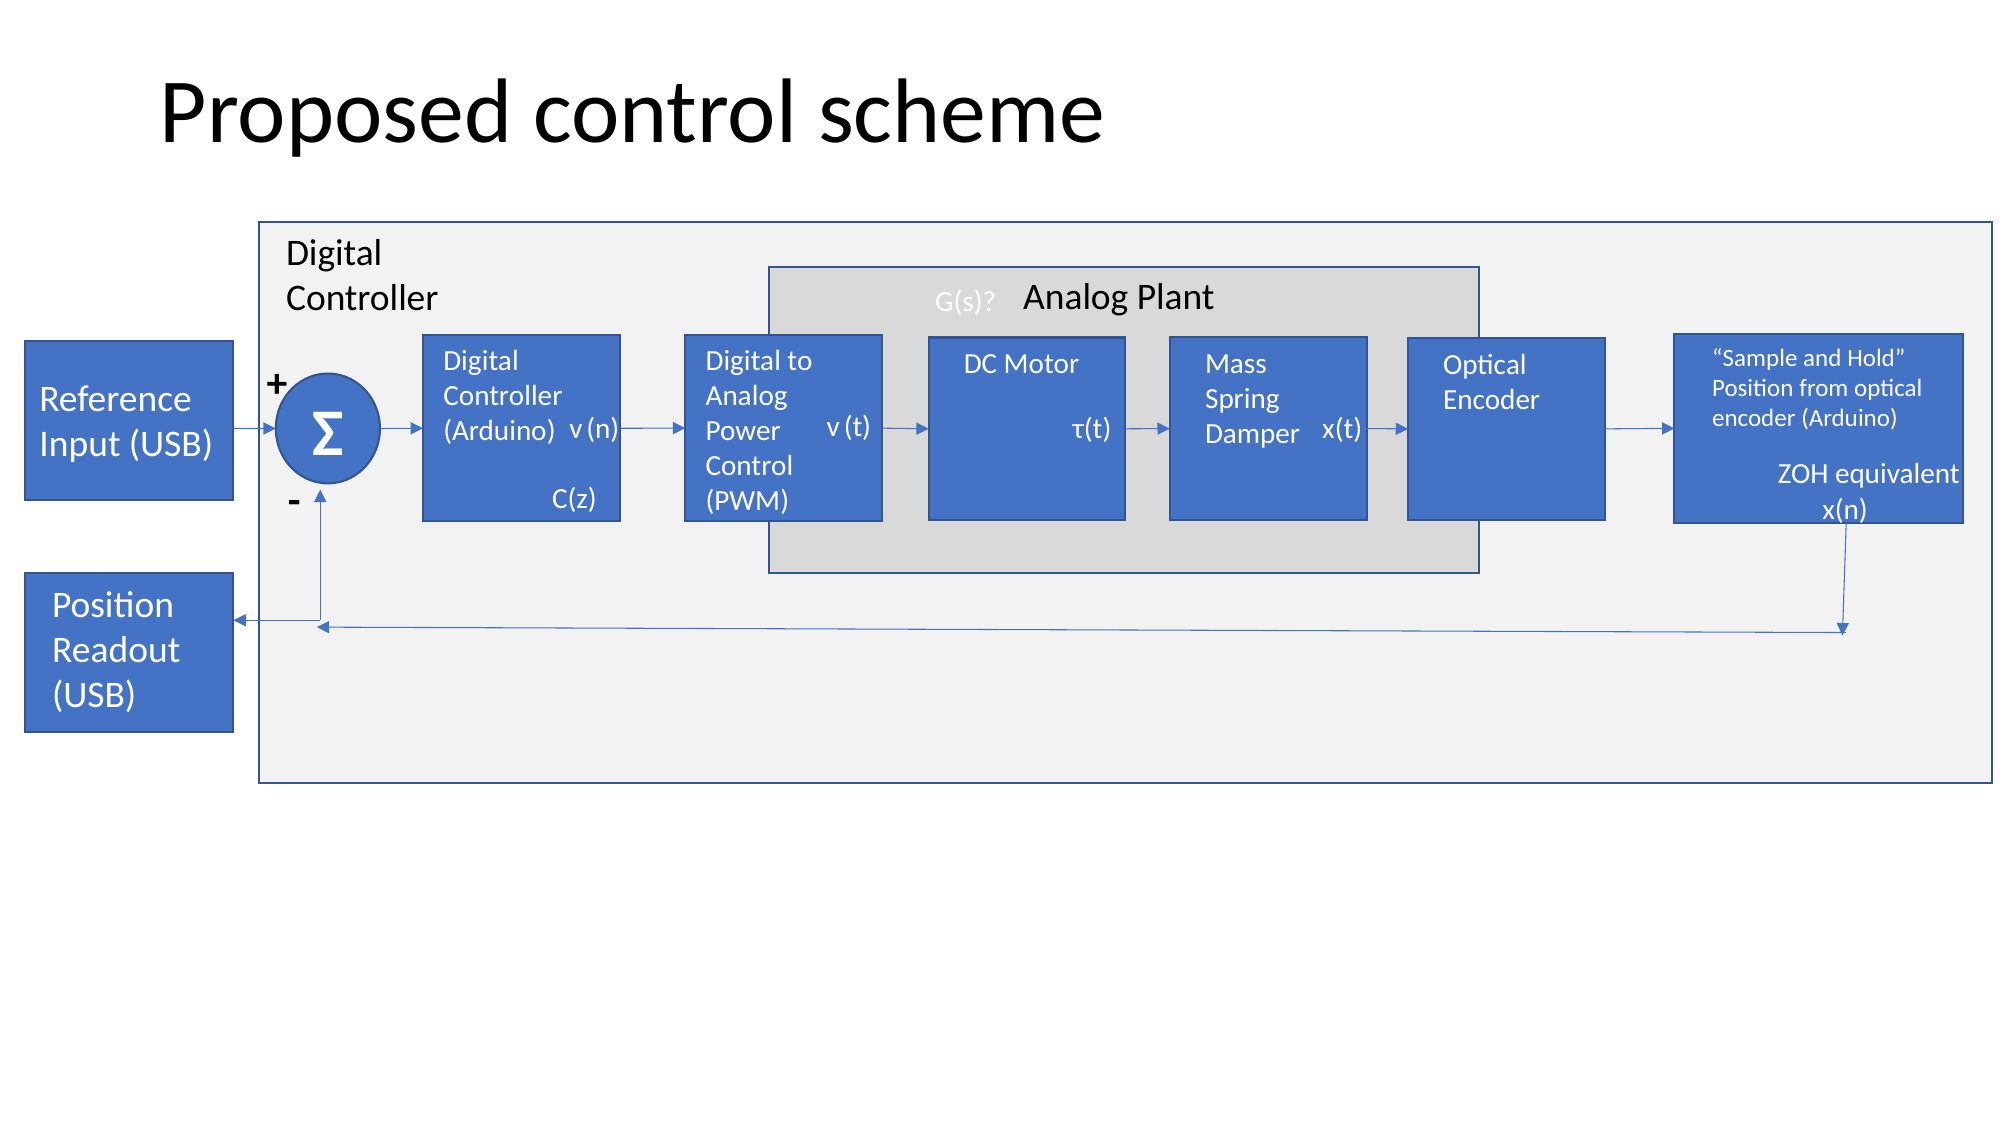

# Proposed control scheme
Digital Controller

Analog Plant

G(s)?

“Sample and Hold” Position from optical encoder (Arduino)
Digital to Analog Power Control (PWM)

Digital Controller (Arduino)

Mass Spring Damper

DC Motor

Optical Encoder

+
Reference Input (USB)
Σ
v (t)
v (n)
x(t)
τ(t)
ZOH equivalent
-
C(z)
x(n)

Position Readout (USB)